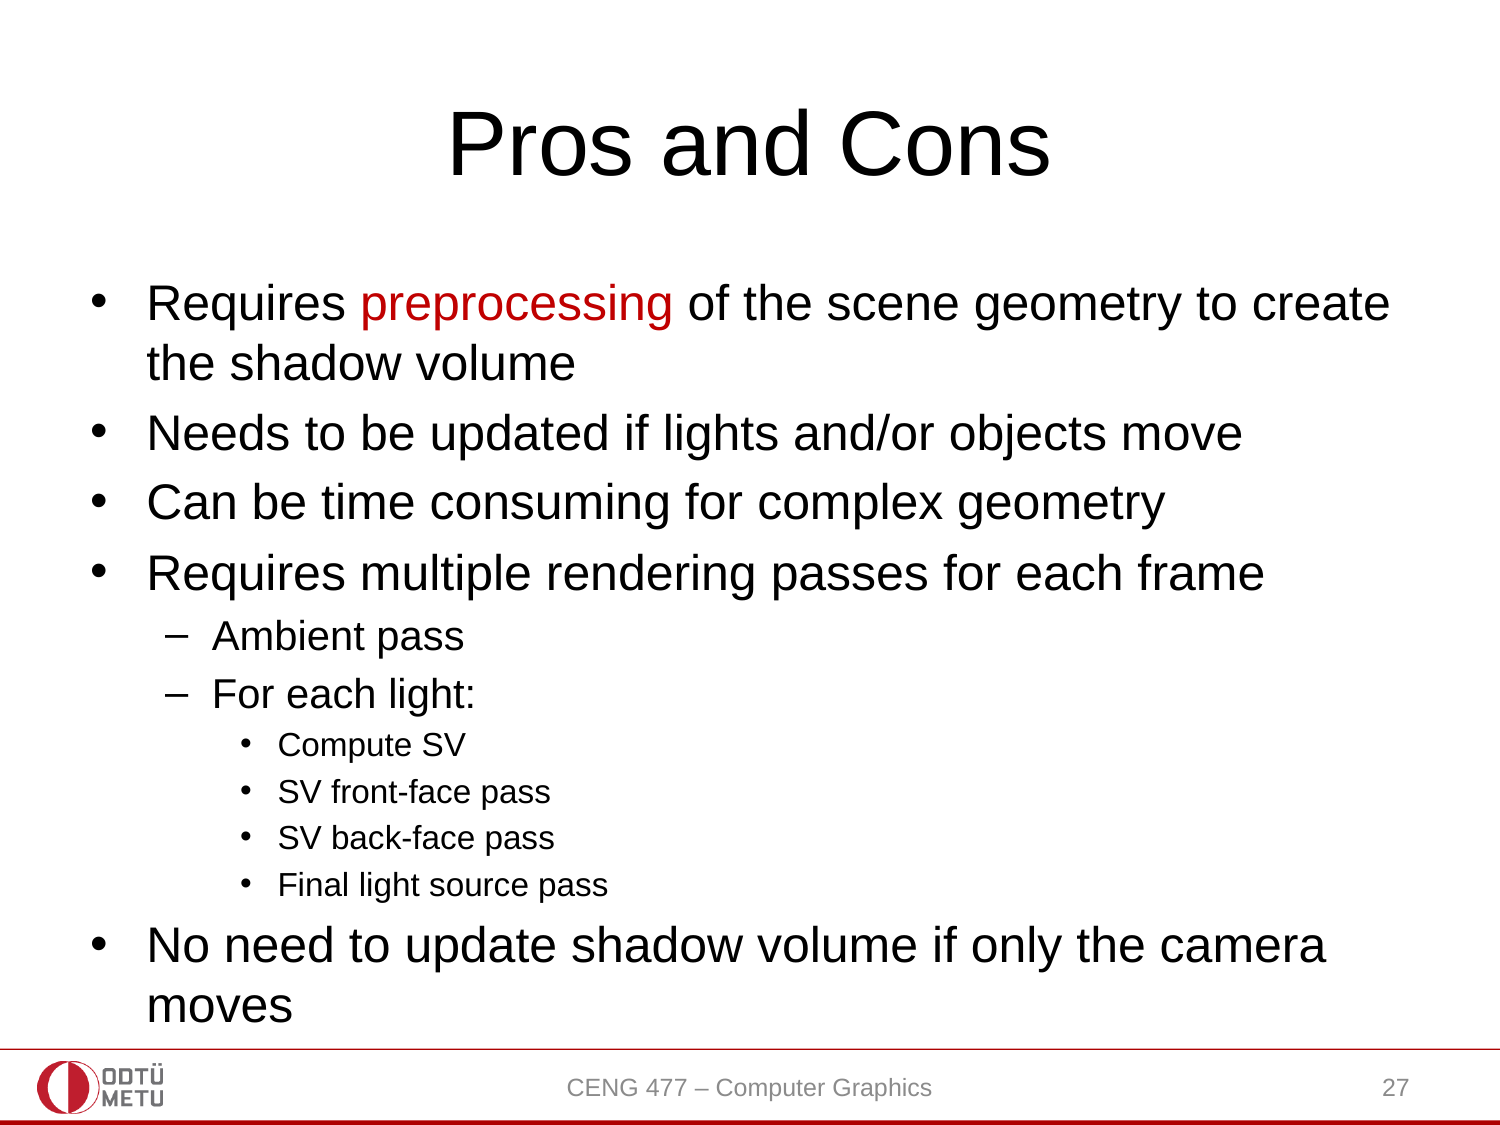

# Pros and Cons
Requires preprocessing of the scene geometry to create the shadow volume
Needs to be updated if lights and/or objects move
Can be time consuming for complex geometry
Requires multiple rendering passes for each frame
Ambient pass
For each light:
Compute SV
SV front-face pass
SV back-face pass
Final light source pass
No need to update shadow volume if only the camera moves
CENG 477 – Computer Graphics
27